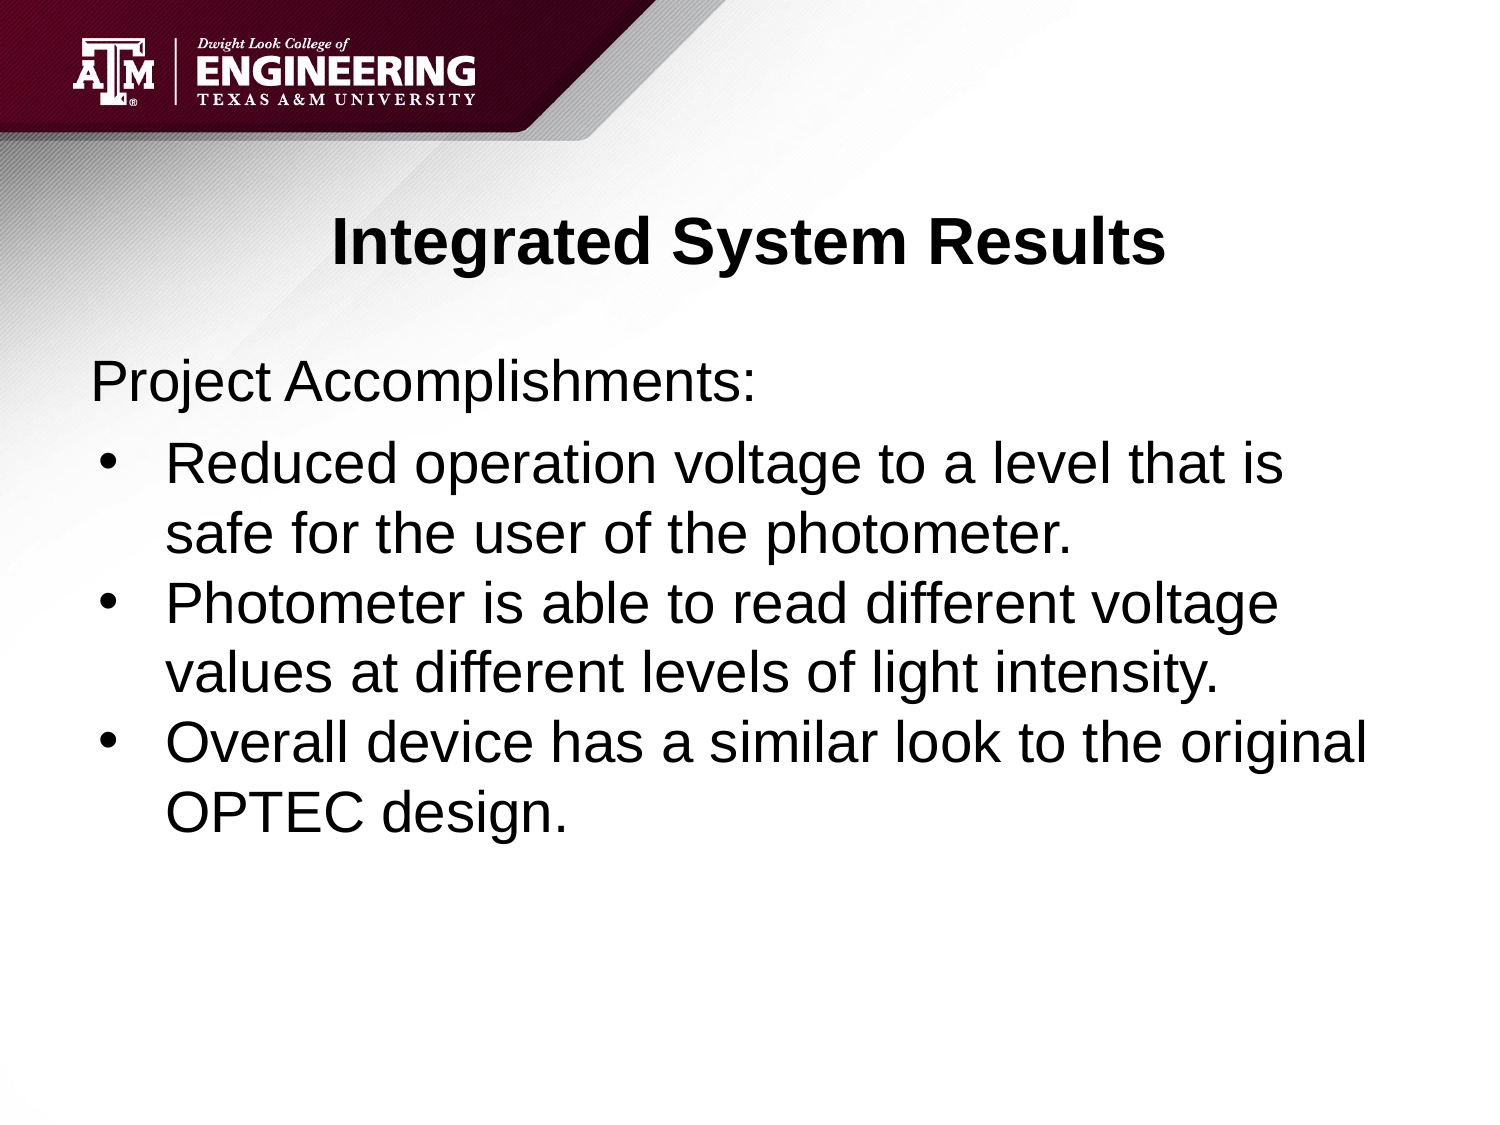

# Integrated System Results
Project Accomplishments:
Reduced operation voltage to a level that is safe for the user of the photometer.
Photometer is able to read different voltage values at different levels of light intensity.
Overall device has a similar look to the original OPTEC design.